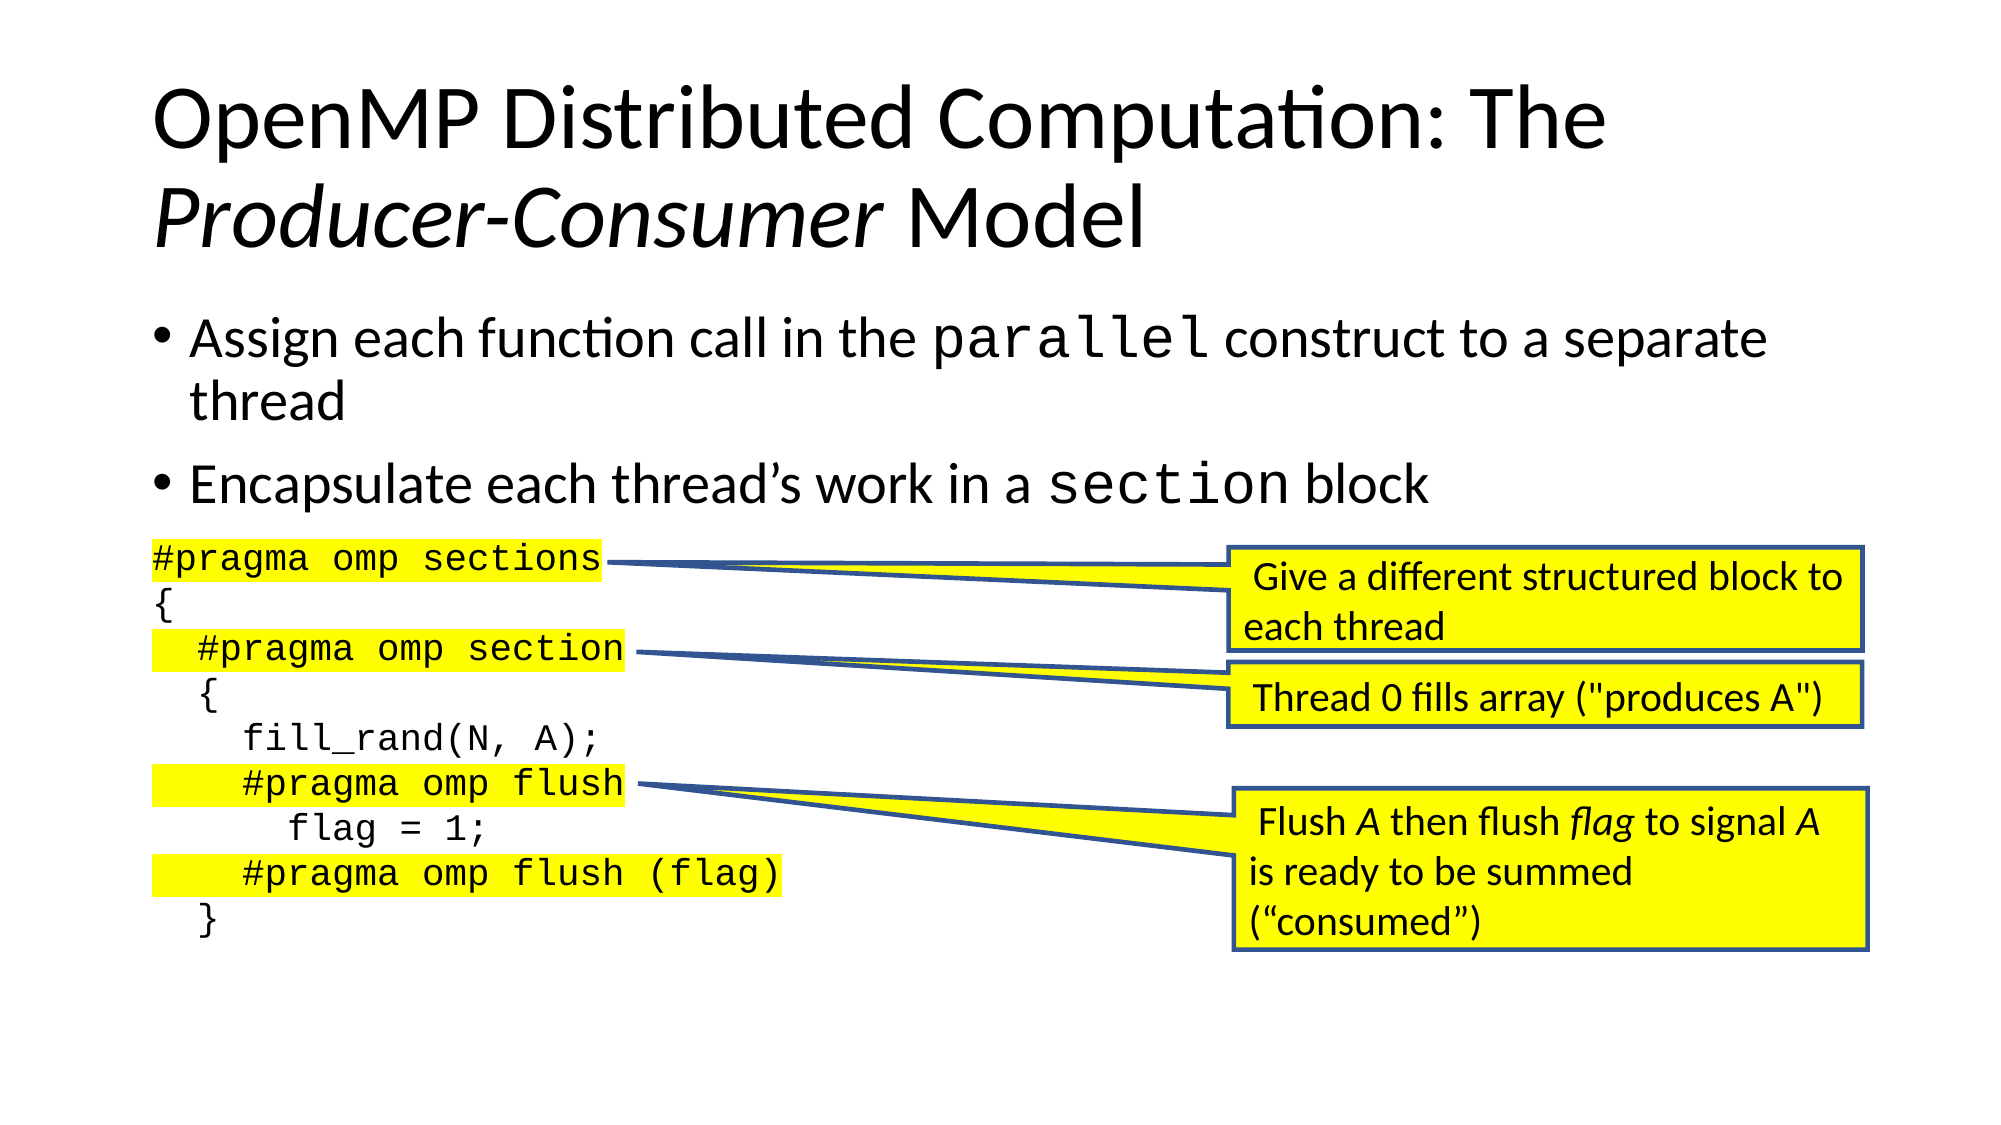

# OpenMP Distributed Computation: The Producer-Consumer Model
Assign each function call in the parallel construct to a separate thread
Encapsulate each thread’s work in a section block
#pragma omp sections
{
  #pragma omp section
  {
    fill_rand(N, A);
    #pragma omp flush
      flag = 1;
    #pragma omp flush (flag)
  }
 Give a different structured block to each thread
 Thread 0 fills array ("produces A")
 Flush A then flush flag to signal A is ready to be summed (“consumed”)